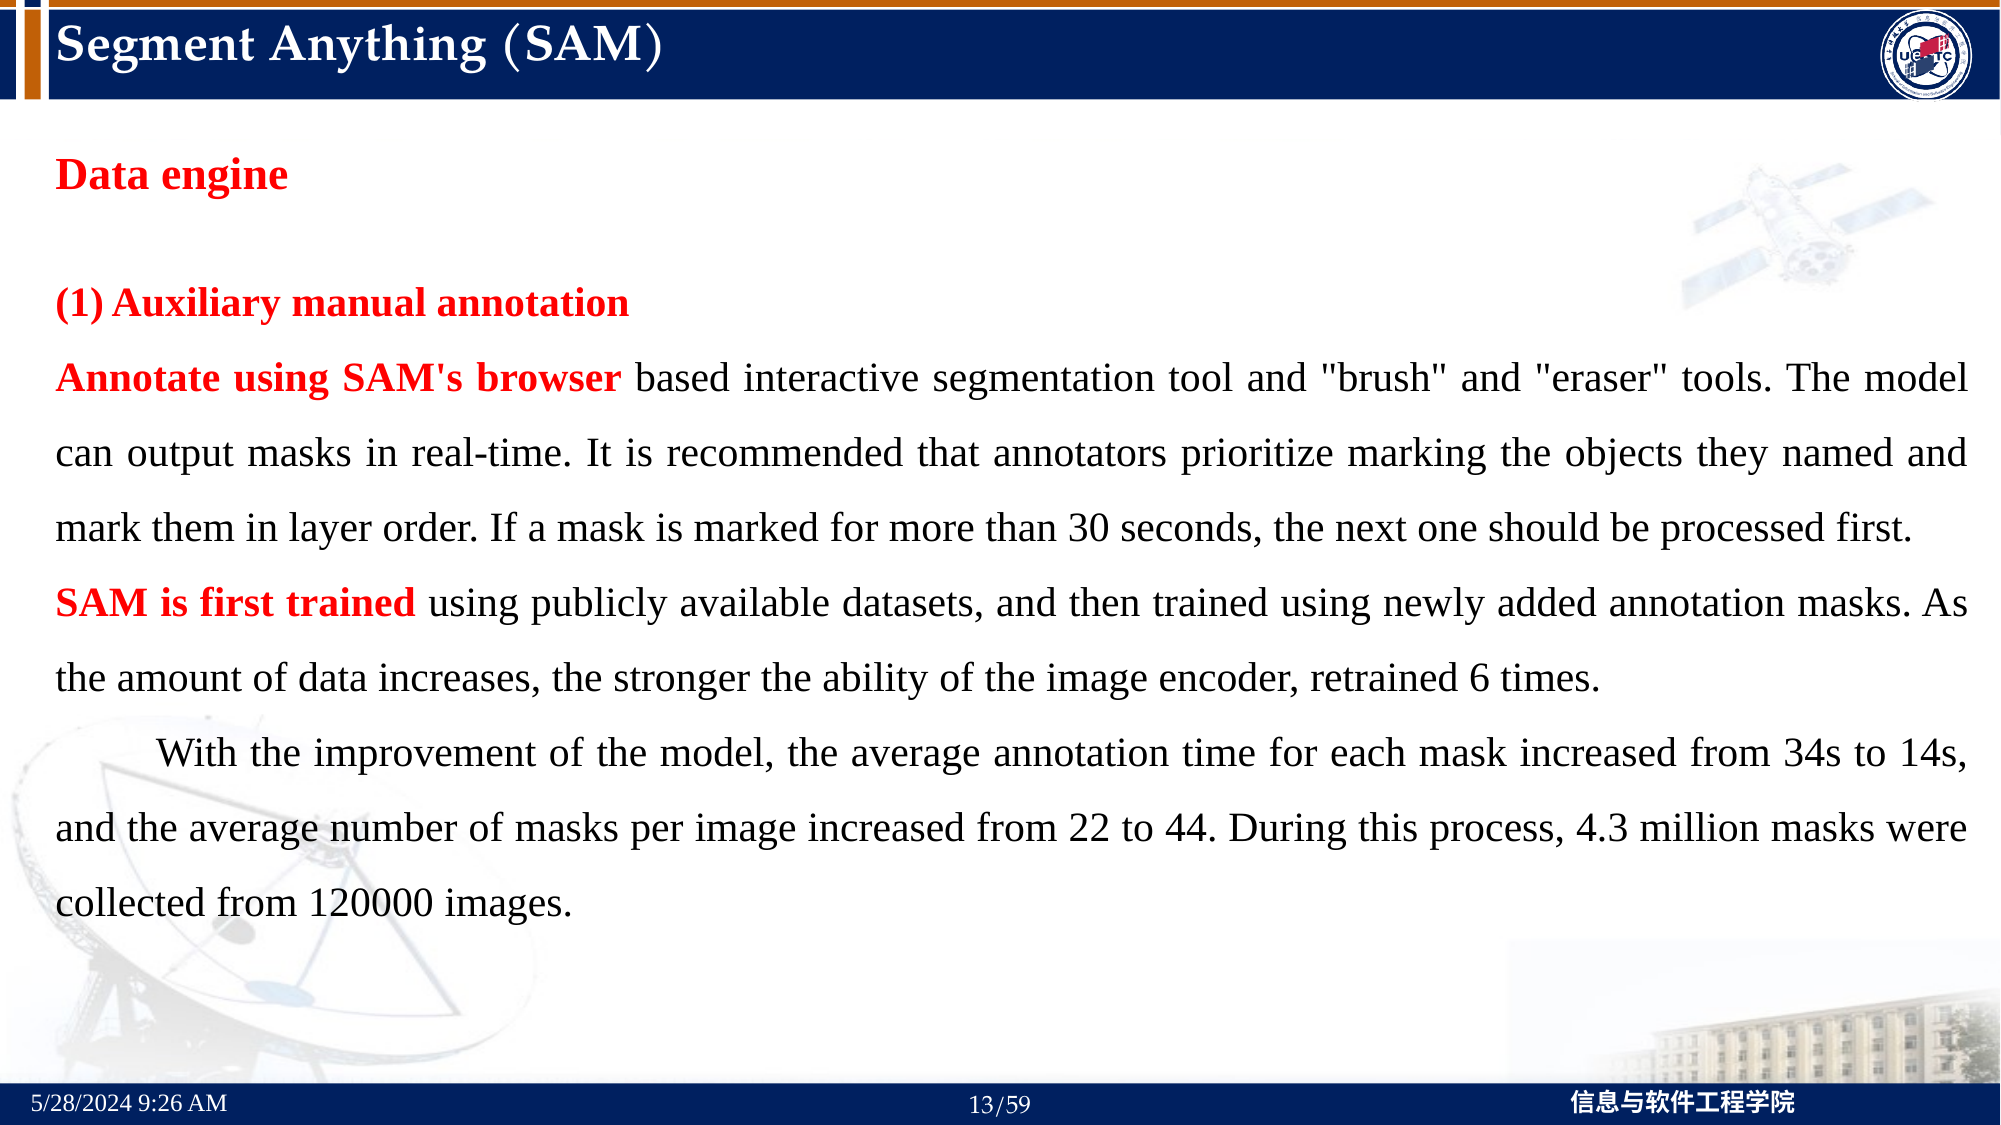

# Segment Anything (SAM)
Data engine

Auxiliary manual annotation
Annotate using SAM's browser based interactive segmentation tool and "brush" and "eraser" tools. The model can output masks in real-time. It is recommended that annotators prioritize marking the objects they named and mark them in layer order. If a mask is marked for more than 30 seconds, the next one should be processed first.
SAM is first trained using publicly available datasets, and then trained using newly added annotation masks. As the amount of data increases, the stronger the ability of the image encoder, retrained 6 times.
        With the improvement of the model, the average annotation time for each mask increased from 34s to 14s, and the average number of masks per image increased from 22 to 44. During this process, 4.3 million masks were collected from 120000 images.